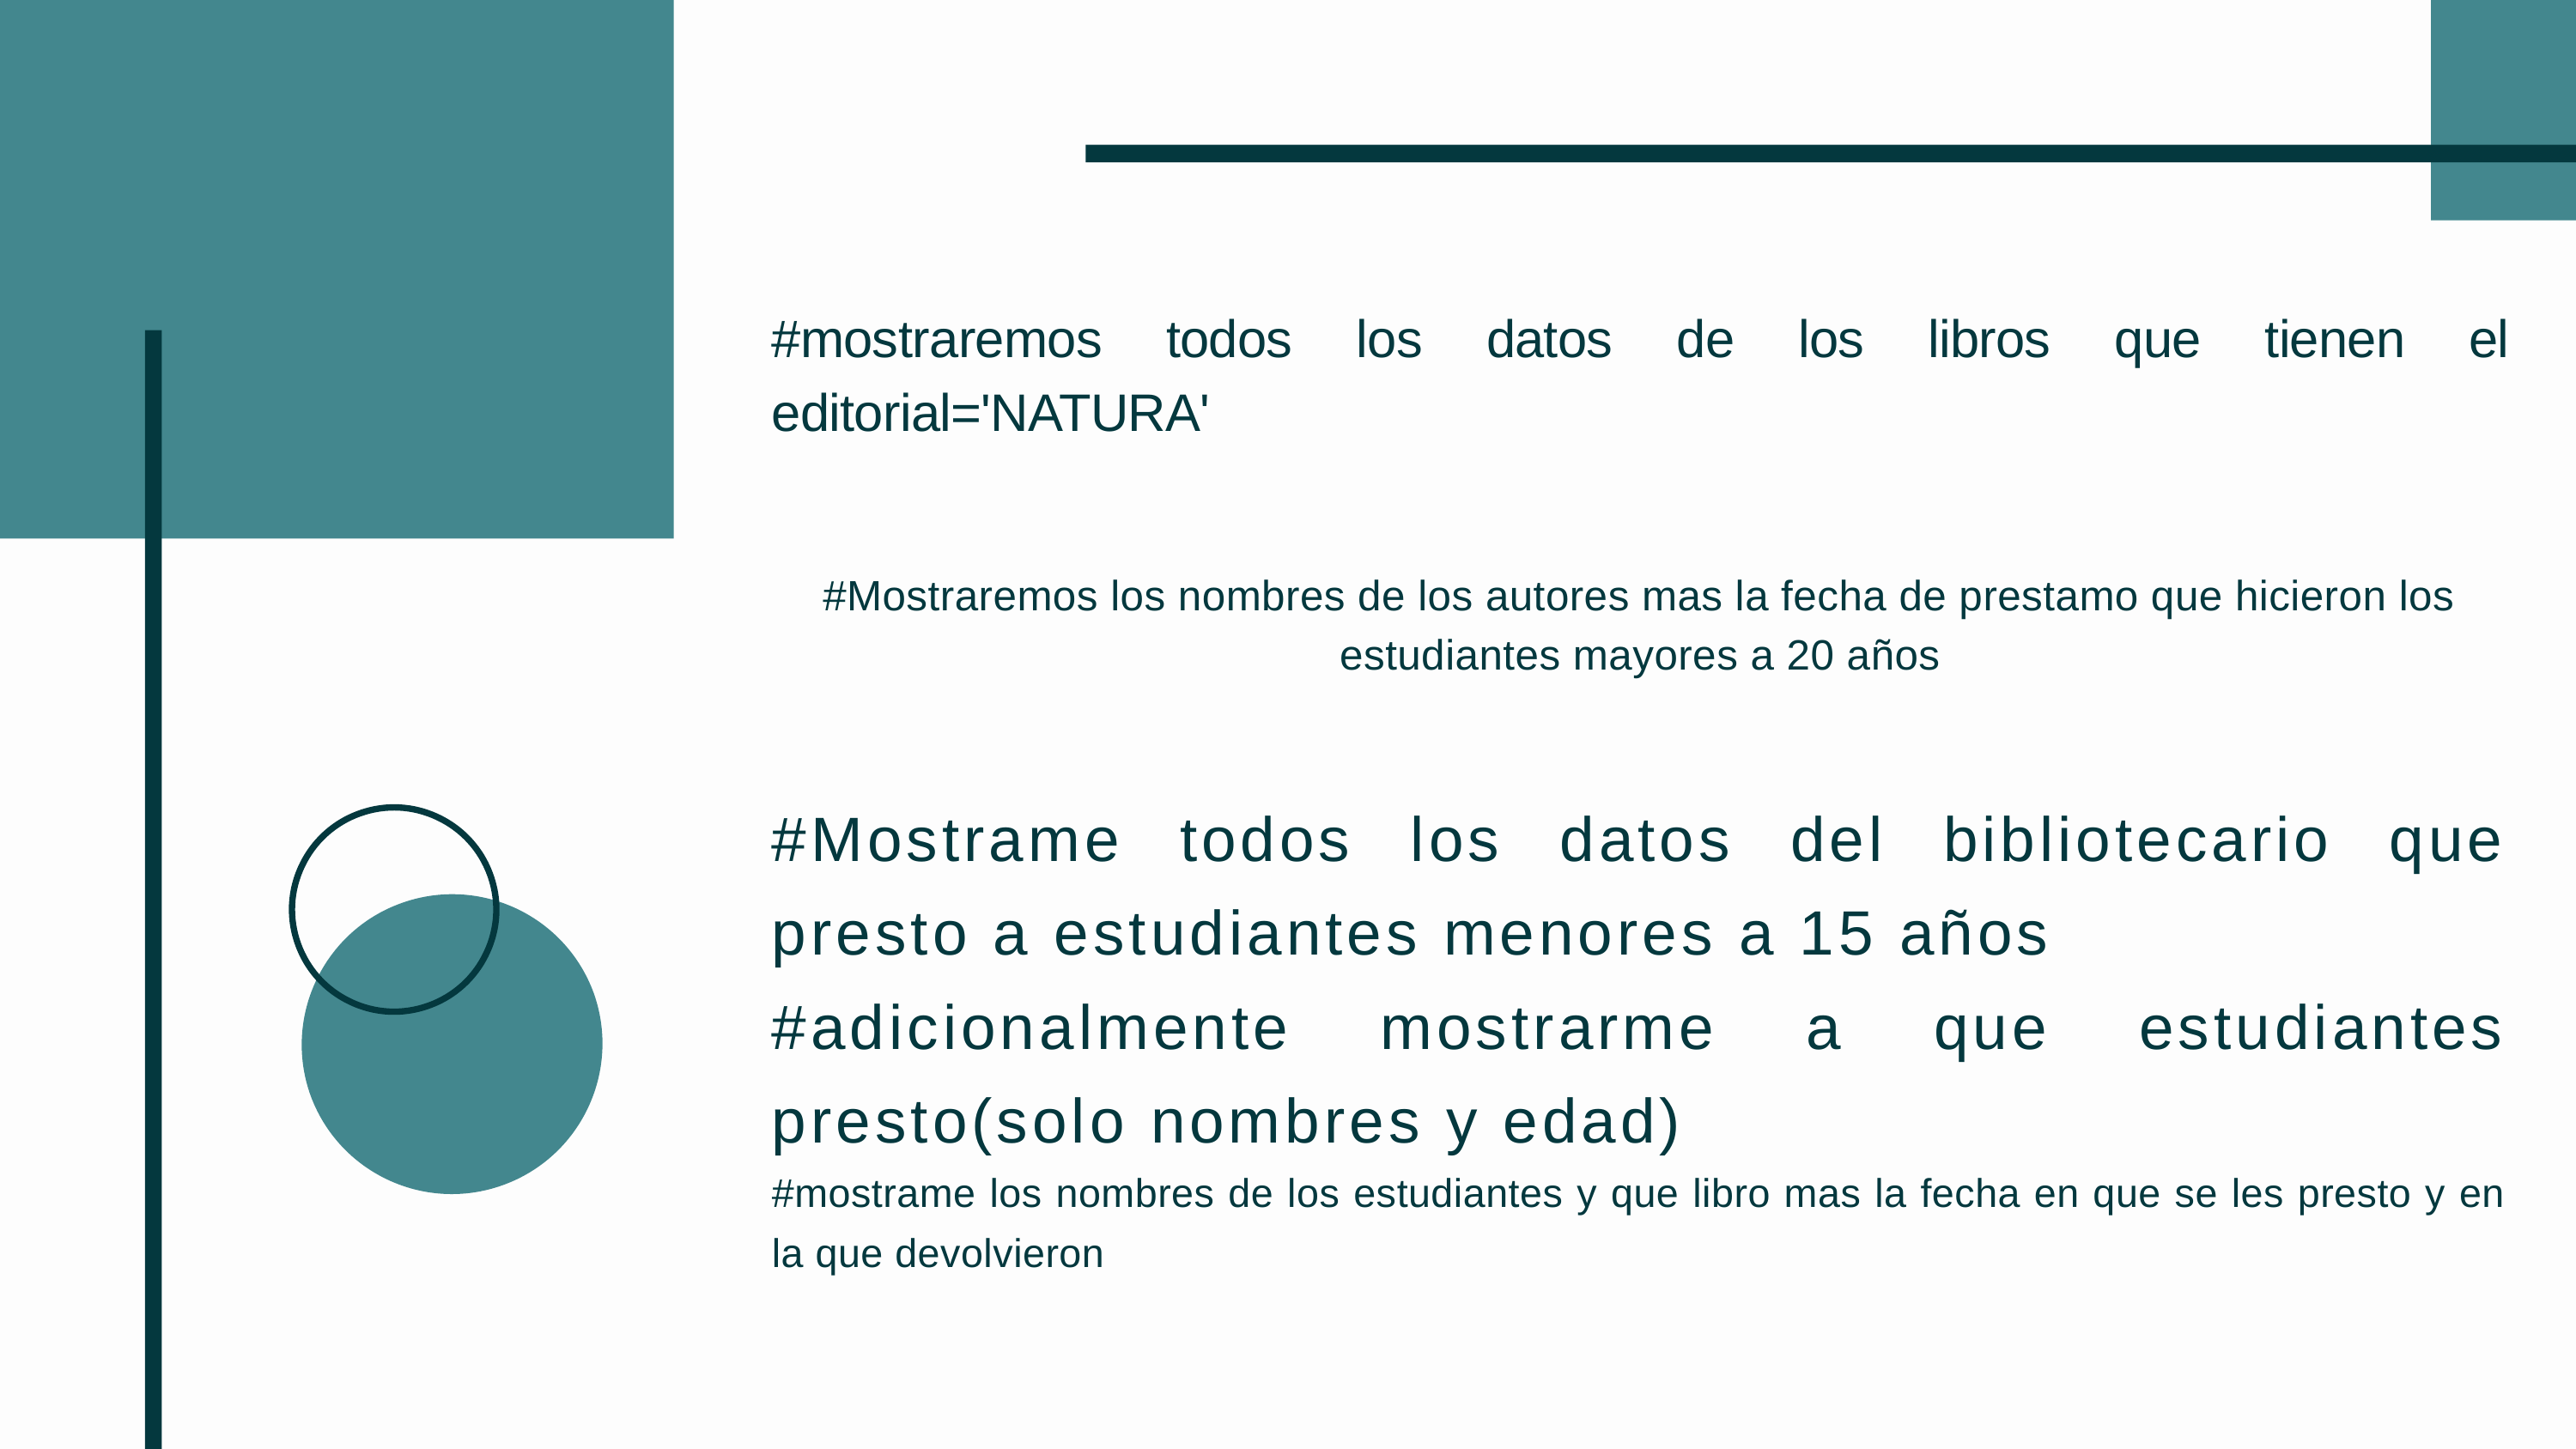

#mostraremos todos los datos de los libros que tienen el editorial='NATURA'

#Mostraremos los nombres de los autores mas la fecha de prestamo que hicieron los estudiantes mayores a 20 años

#Mostrame todos los datos del bibliotecario que presto a estudiantes menores a 15 años
#adicionalmente mostrarme a que estudiantes presto(solo nombres y edad)
#mostrame los nombres de los estudiantes y que libro mas la fecha en que se les presto y en la que devolvieron